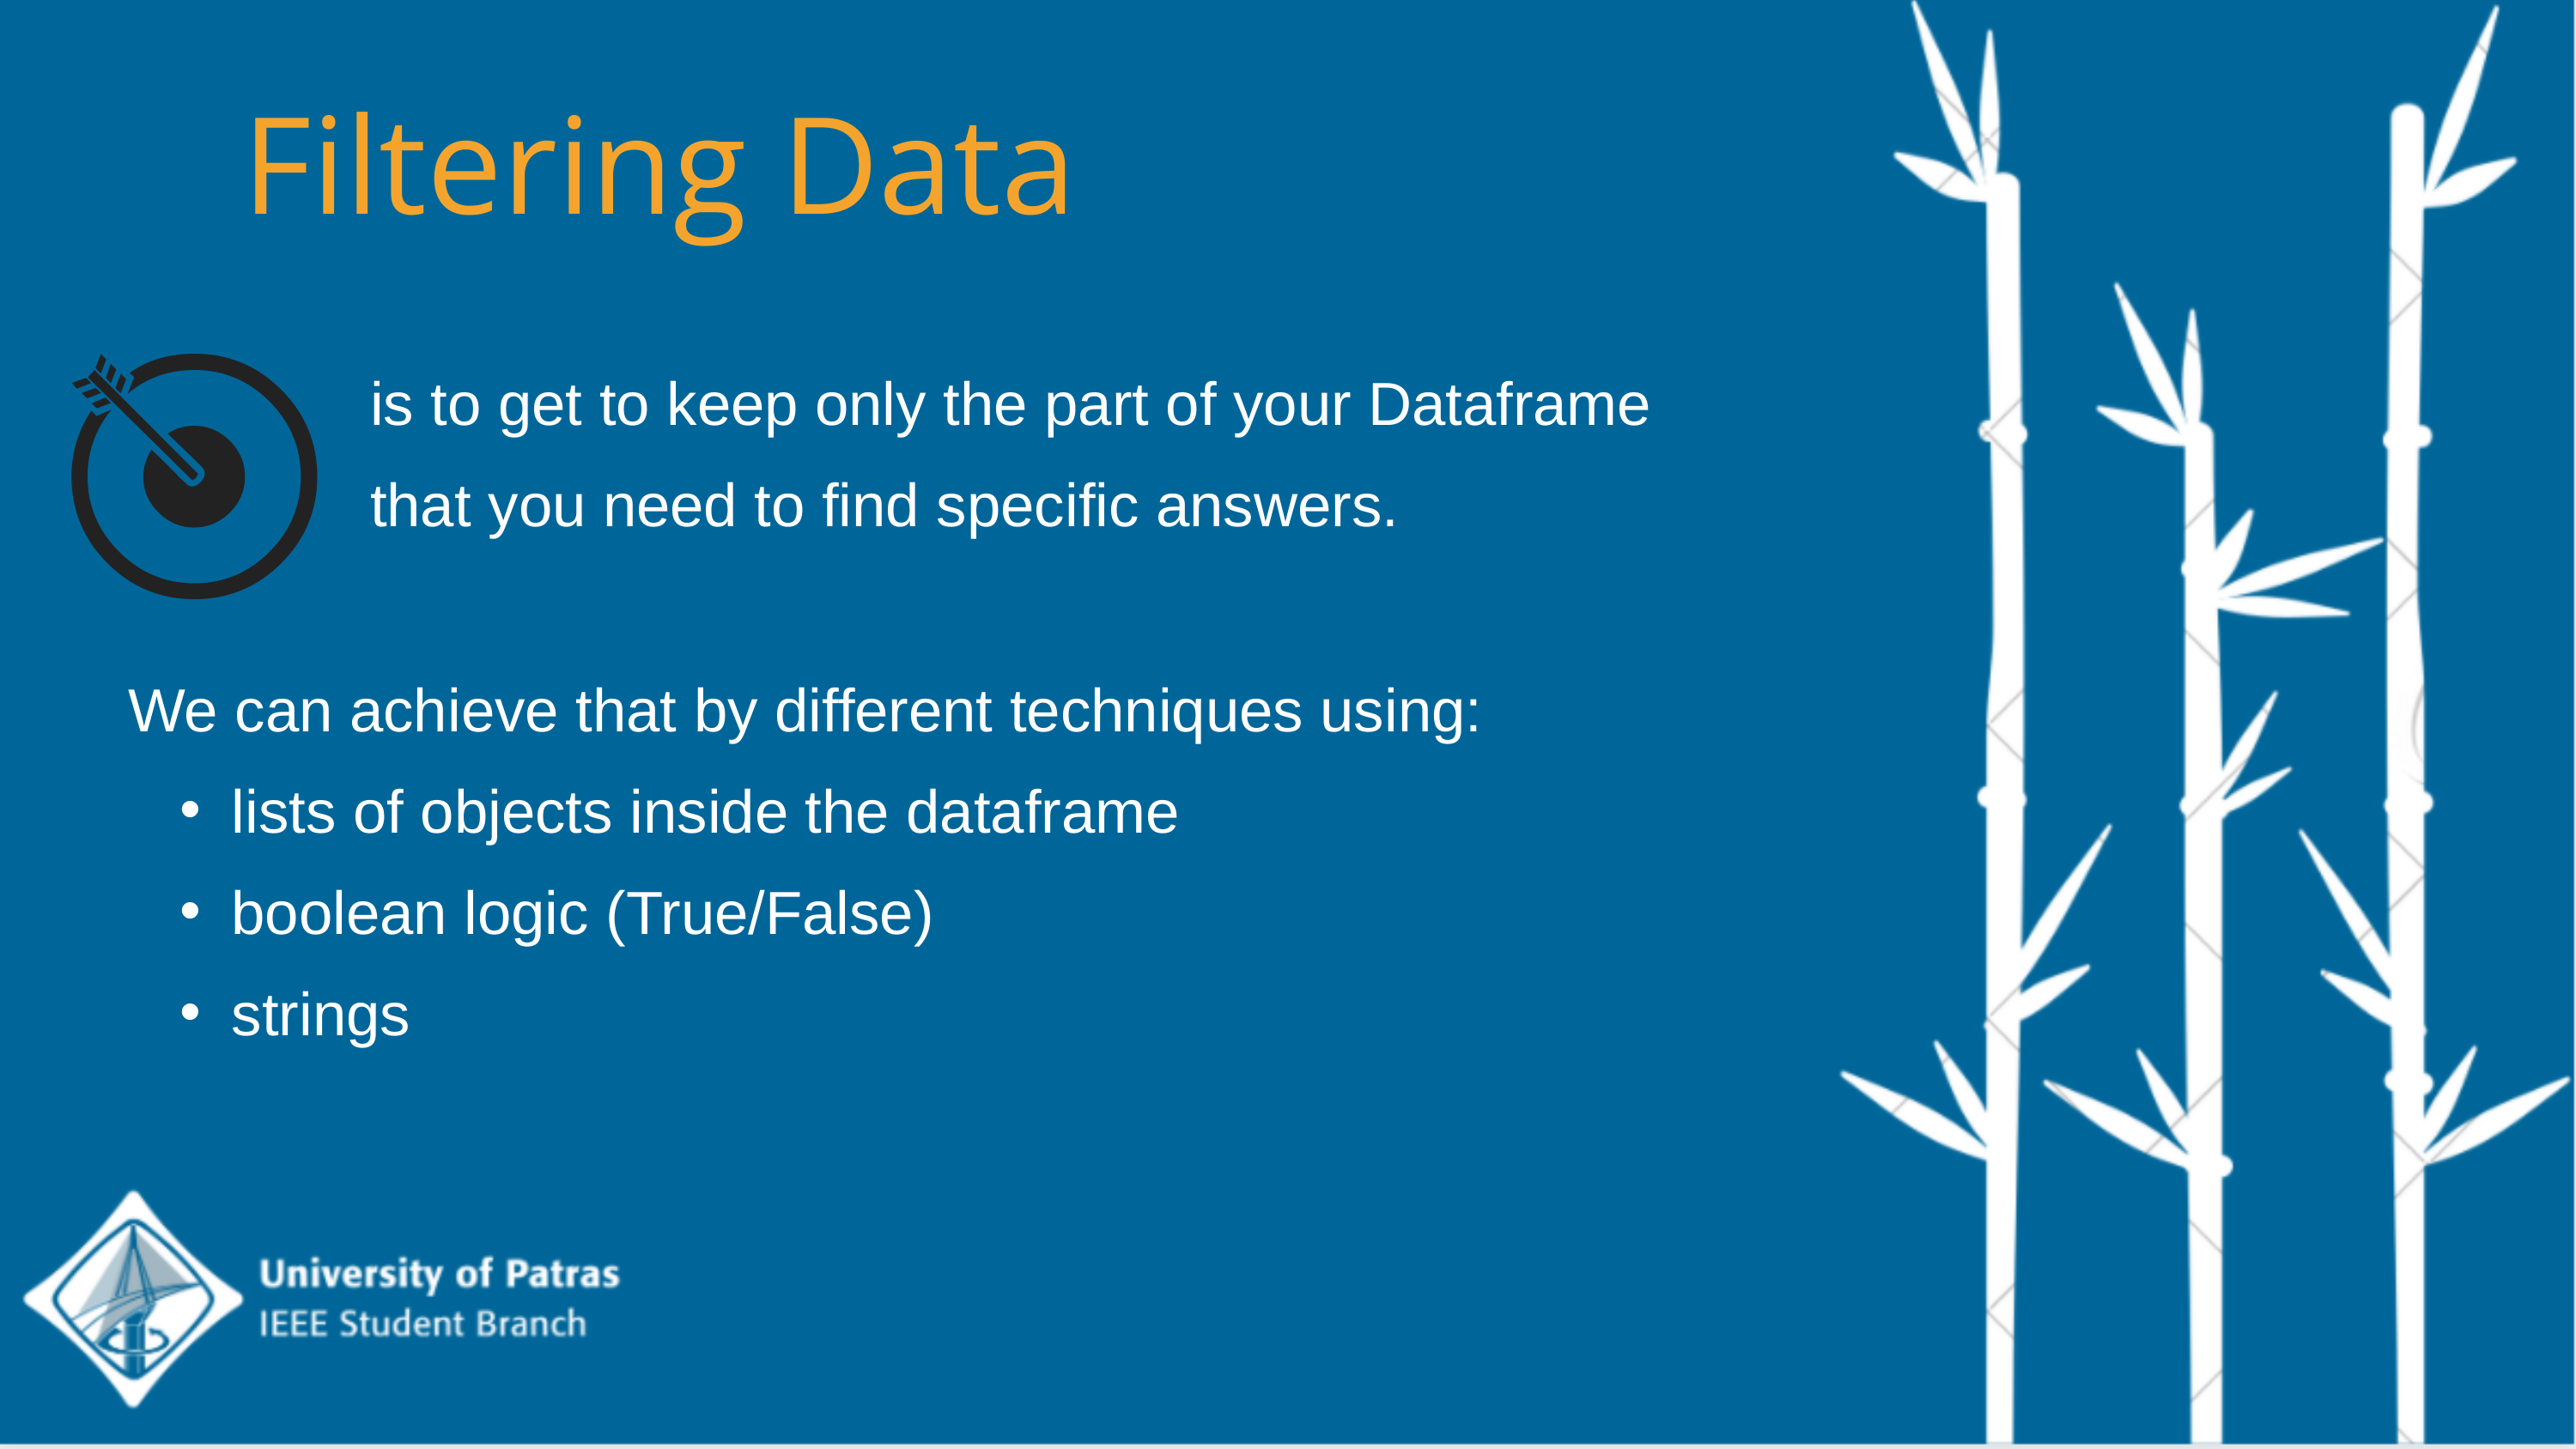

Filtering Data
🎯
is to get to keep only the part of your Dataframe
that you need to find specific answers.
We can achieve that by different techniques using:
lists of objects inside the dataframe
boolean logic (True/False)
strings